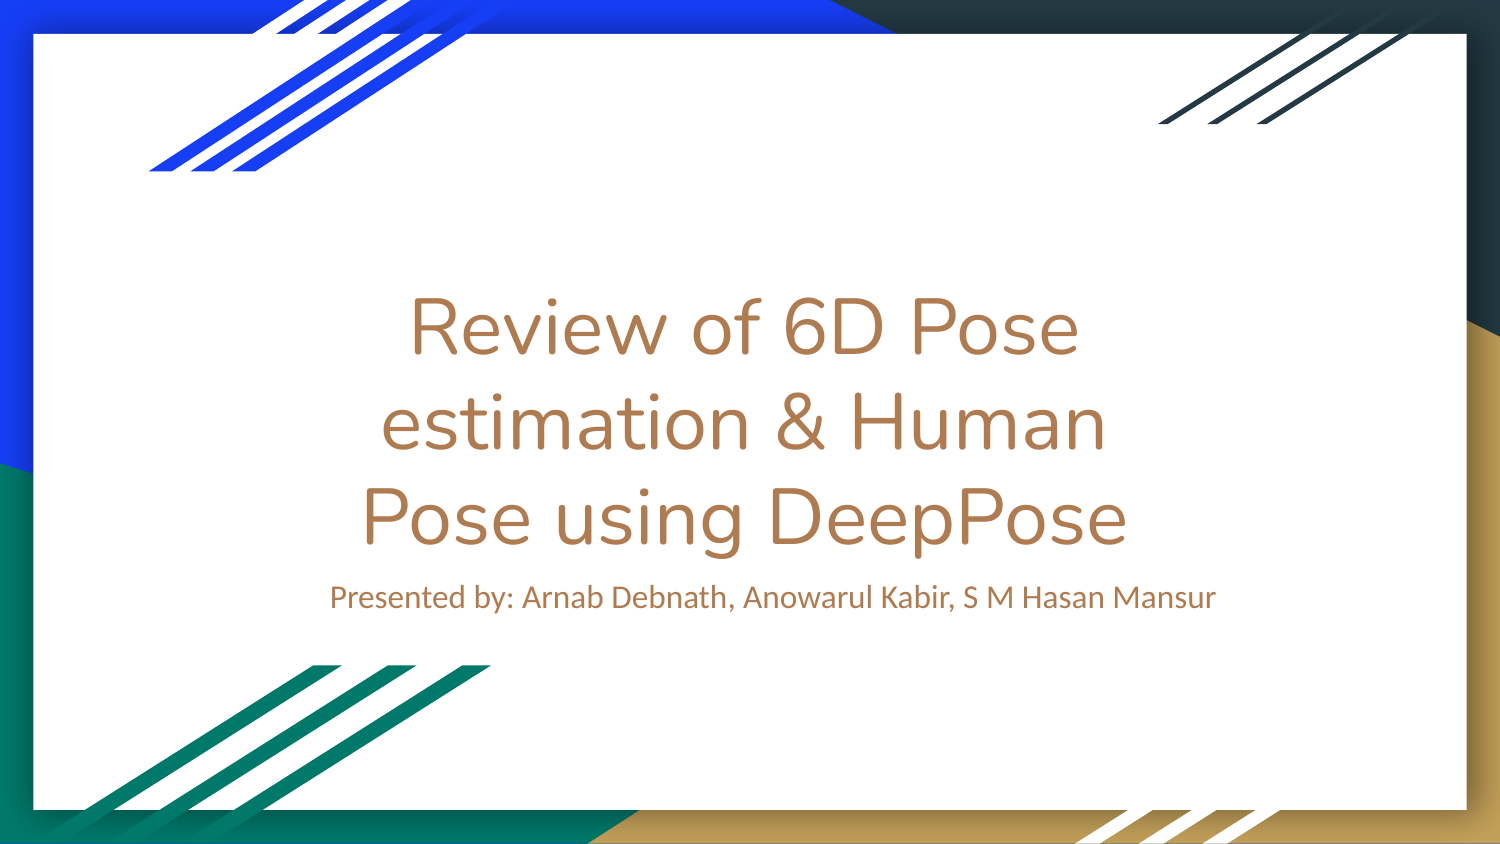

# Review of 6D Pose estimation & Human Pose using DeepPose
Presented by: Arnab Debnath, Anowarul Kabir, S M Hasan Mansur